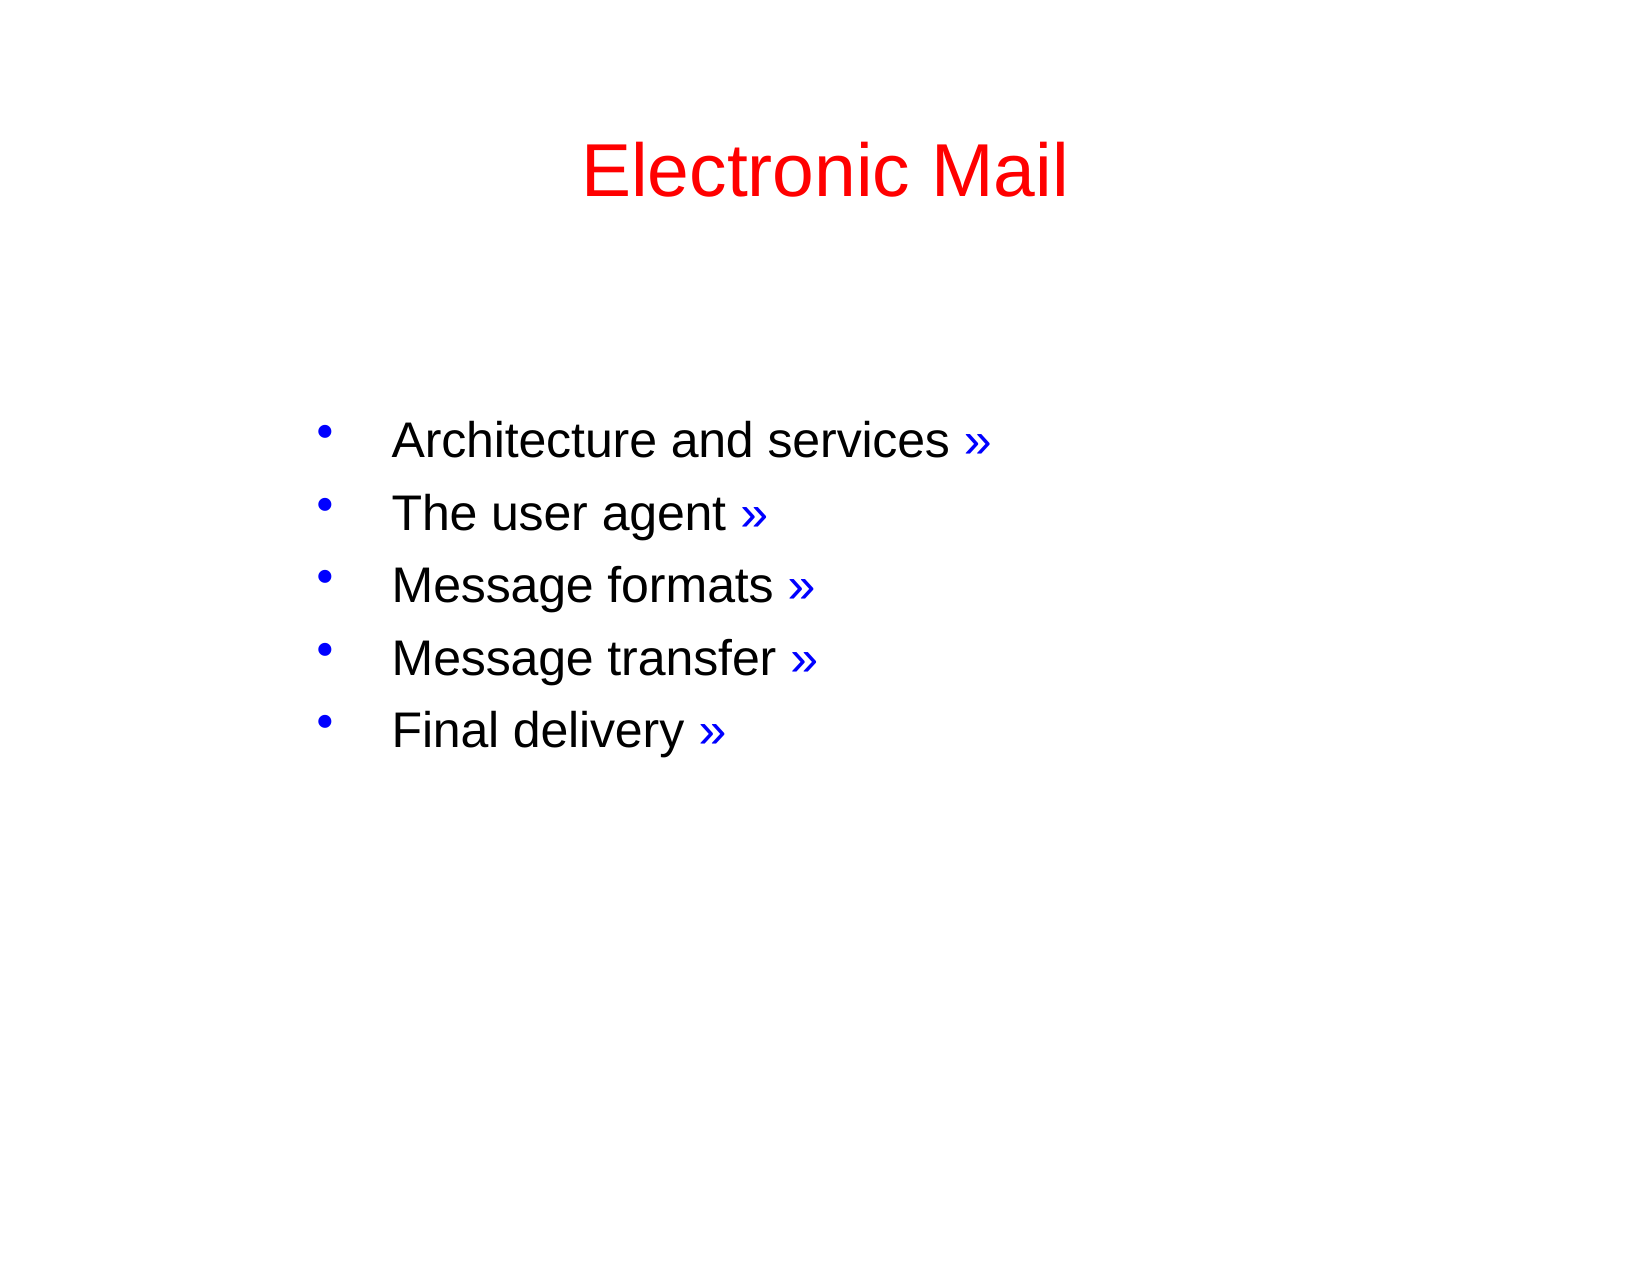

# Electronic Mail
Architecture and services »
The user agent »
Message formats »
Message transfer »
Final delivery »